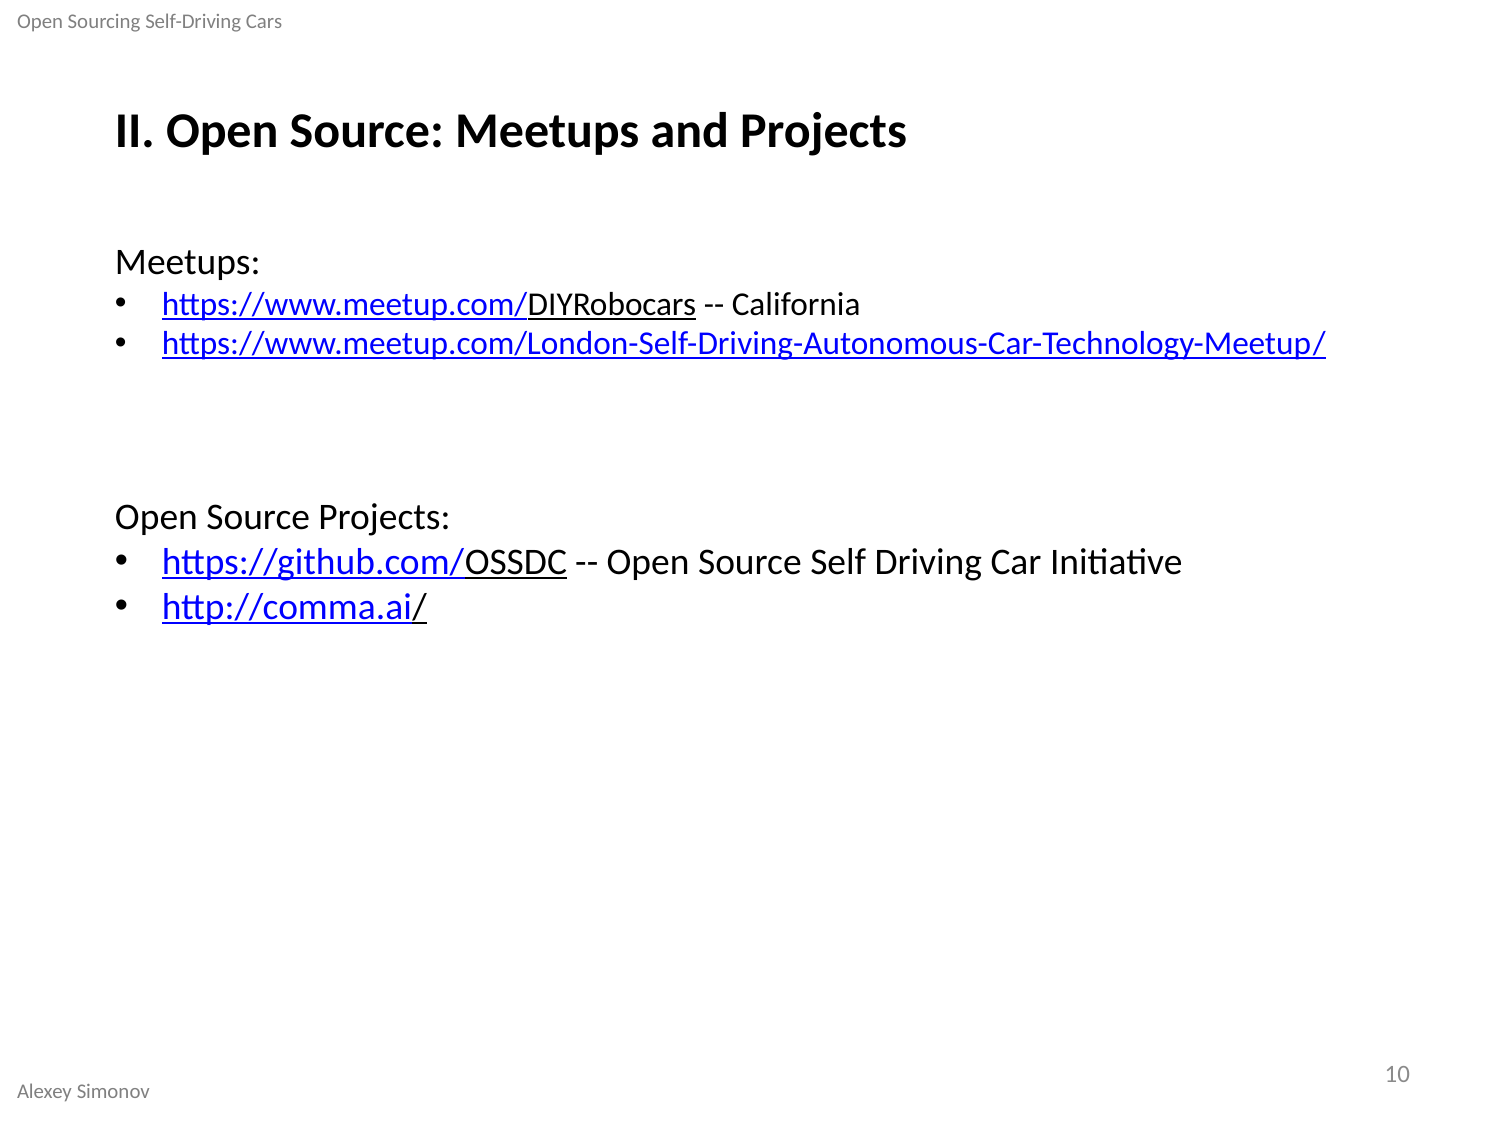

Open Sourcing Self-Driving Cars
Alexey Simonov
II. Open Source: Meetups and Projects

Meetups:
https://www.meetup.com/DIYRobocars -- California
https://www.meetup.com/London-Self-Driving-Autonomous-Car-Technology-Meetup/

Open Source Projects:
https://github.com/OSSDC -- Open Source Self Driving Car Initiative
http://comma.ai/

10